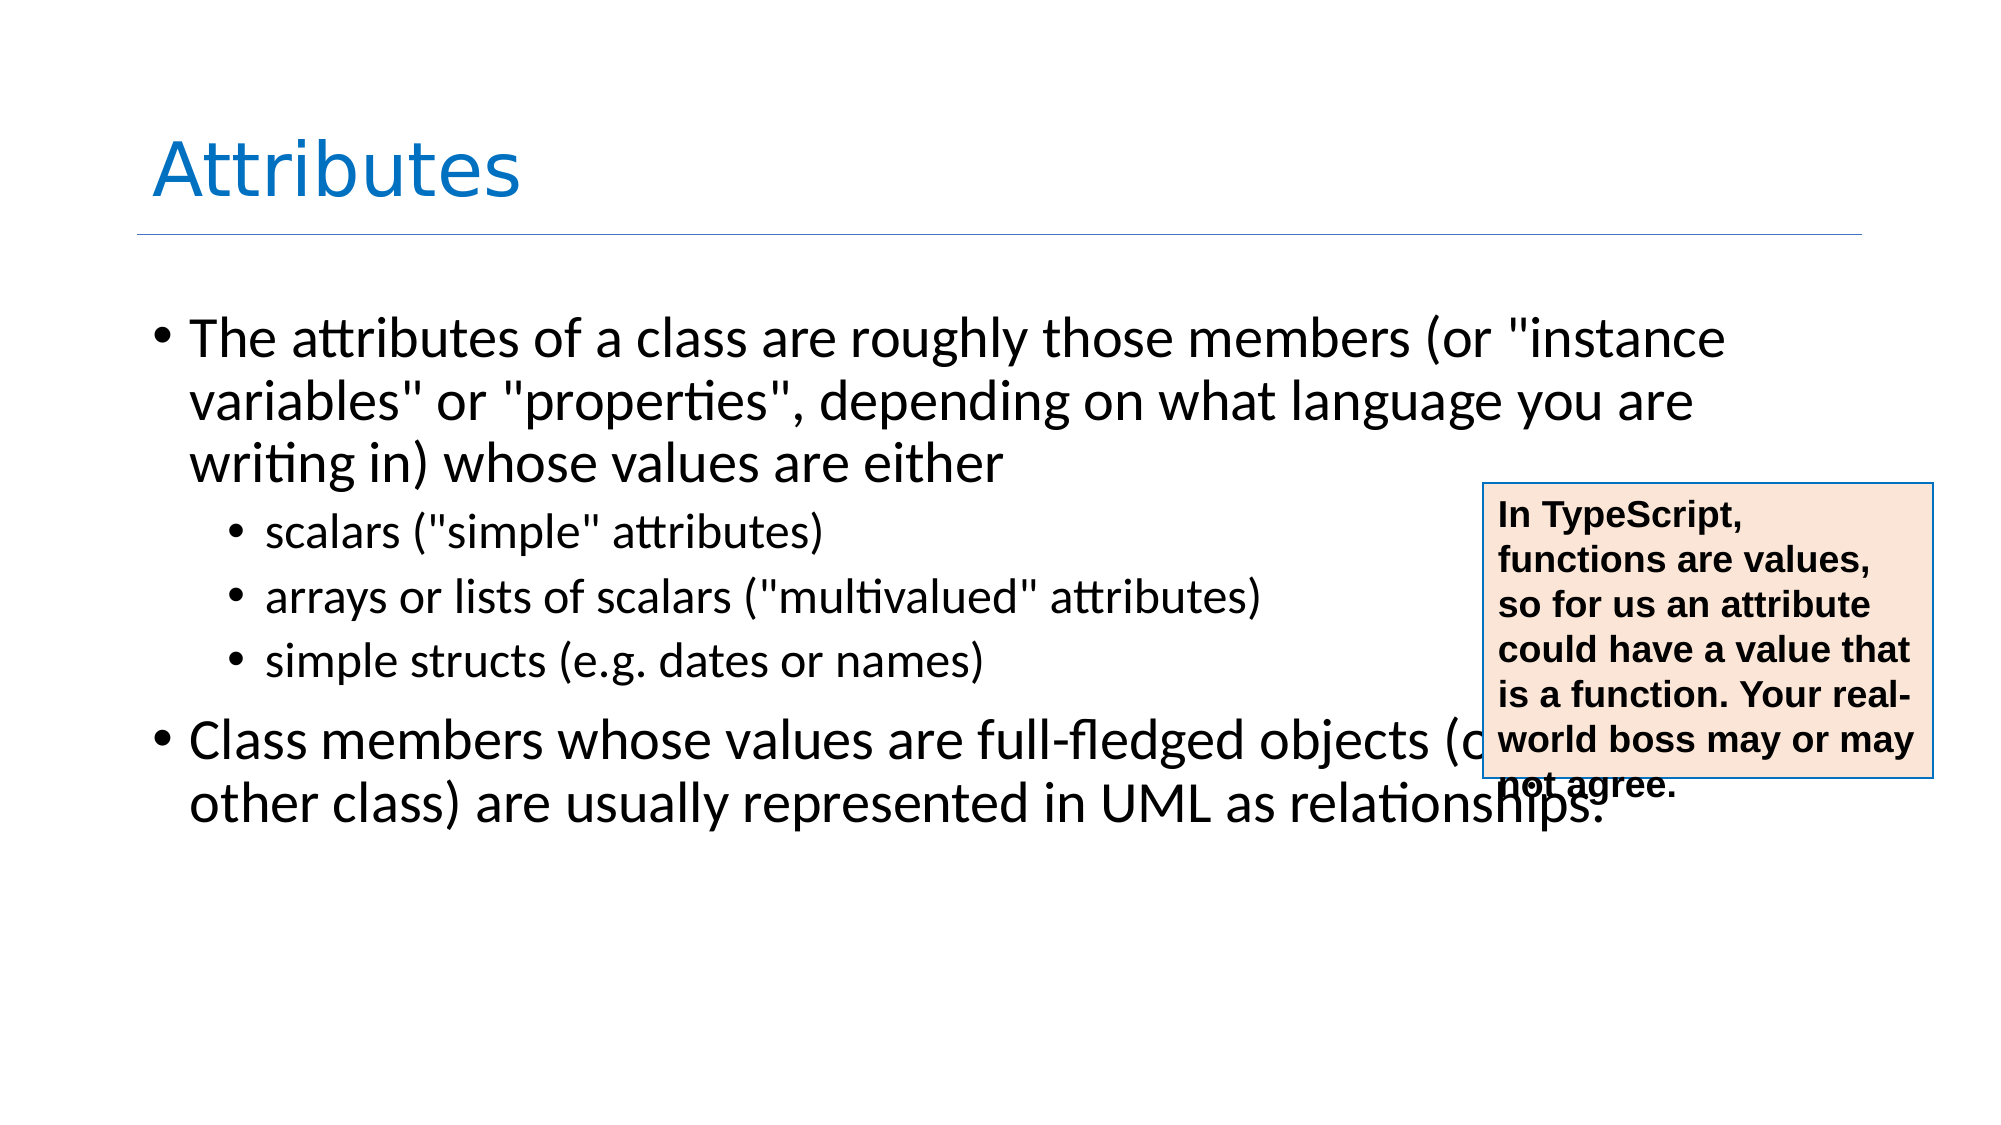

# Attributes
The attributes of a class are roughly those members (or "instance variables" or "properties", depending on what language you are writing in) whose values are either
scalars ("simple" attributes)
arrays or lists of scalars ("multivalued" attributes)
simple structs (e.g. dates or names)
Class members whose values are full-fledged objects (of this or some other class) are usually represented in UML as relationships.
In TypeScript, functions are values, so for us an attribute could have a value that is a function. Your real-world boss may or may not agree.

21